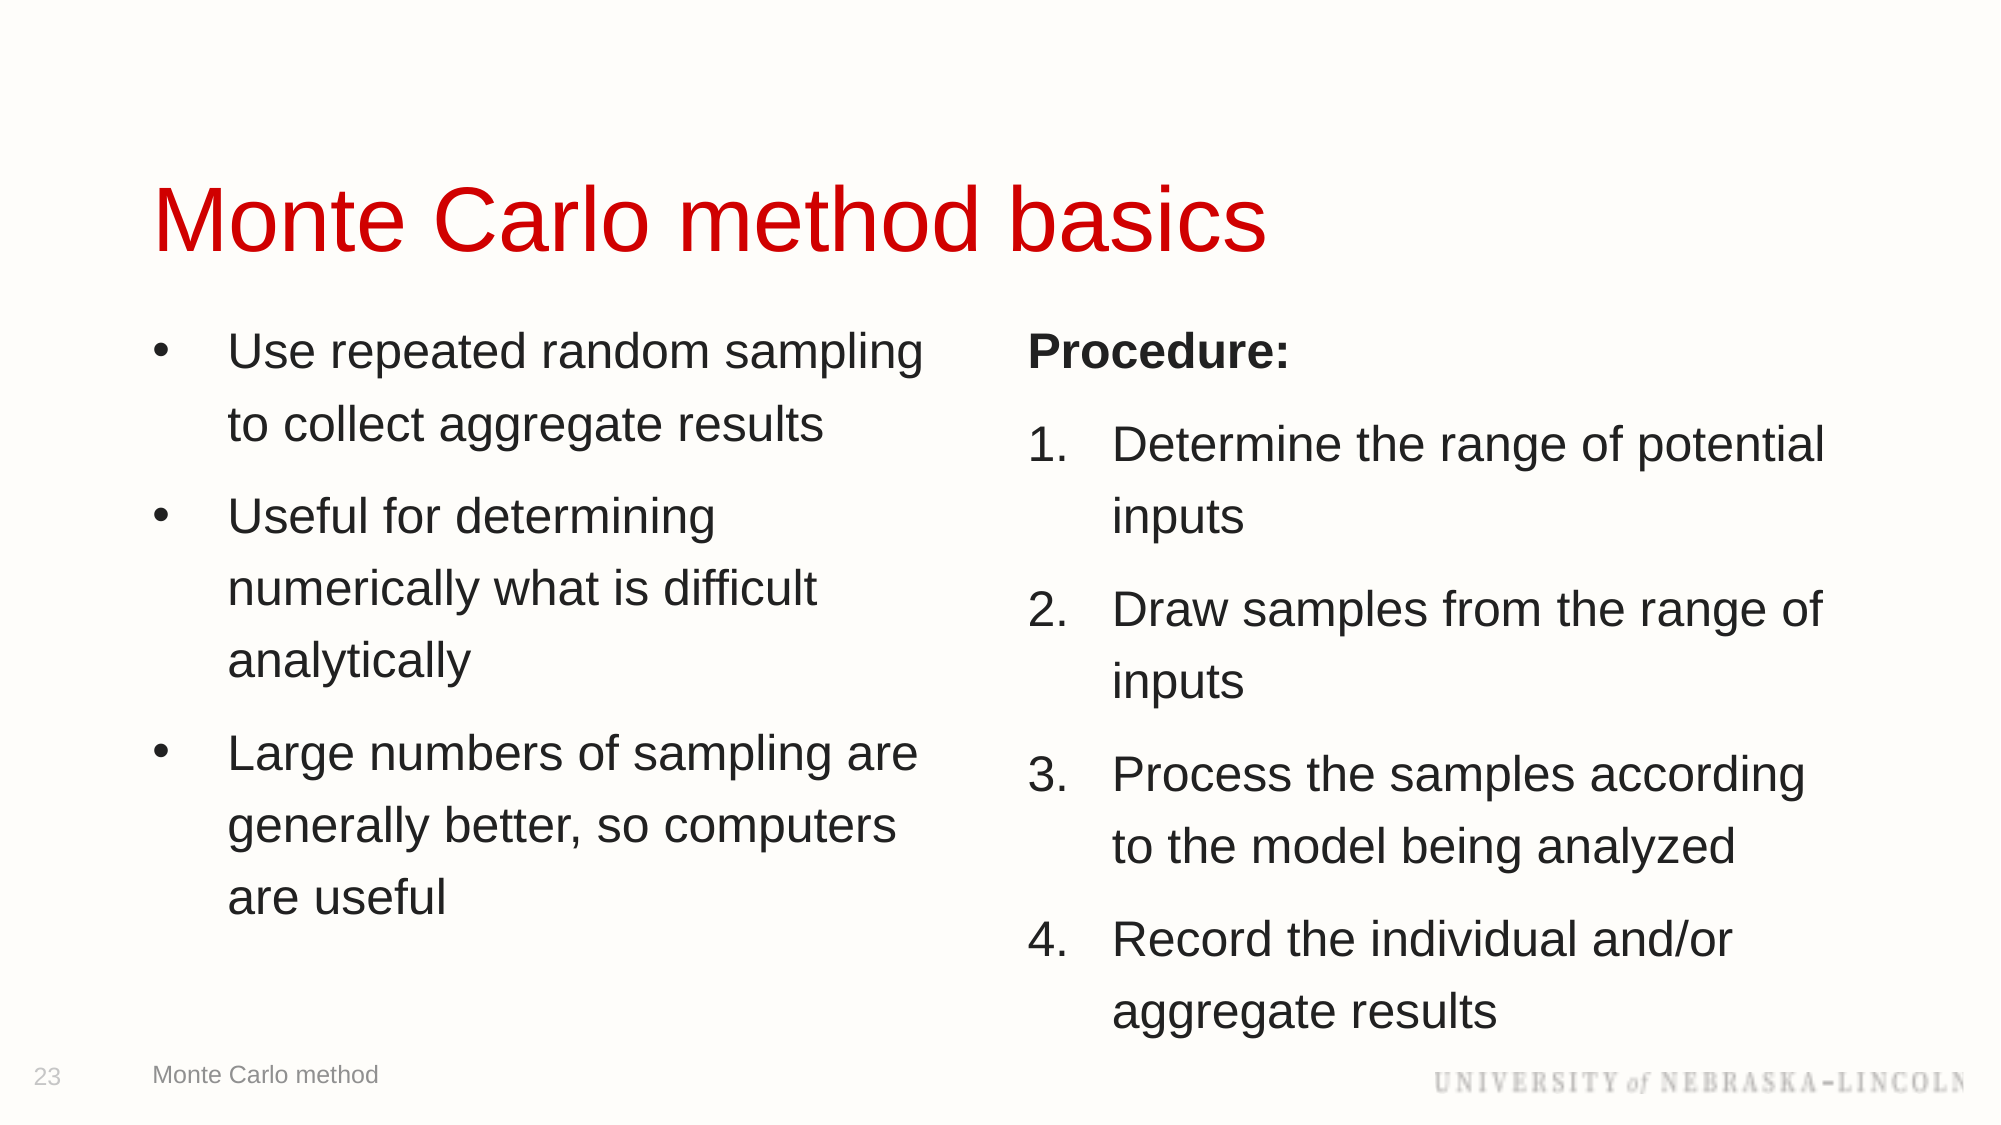

# Monte Carlo method basics
Use repeated random sampling to collect aggregate results
Useful for determining numerically what is difficult analytically
Large numbers of sampling are generally better, so computers are useful
Procedure:
Determine the range of potential inputs
Draw samples from the range of inputs
Process the samples according to the model being analyzed
Record the individual and/or aggregate results

23
Monte Carlo method